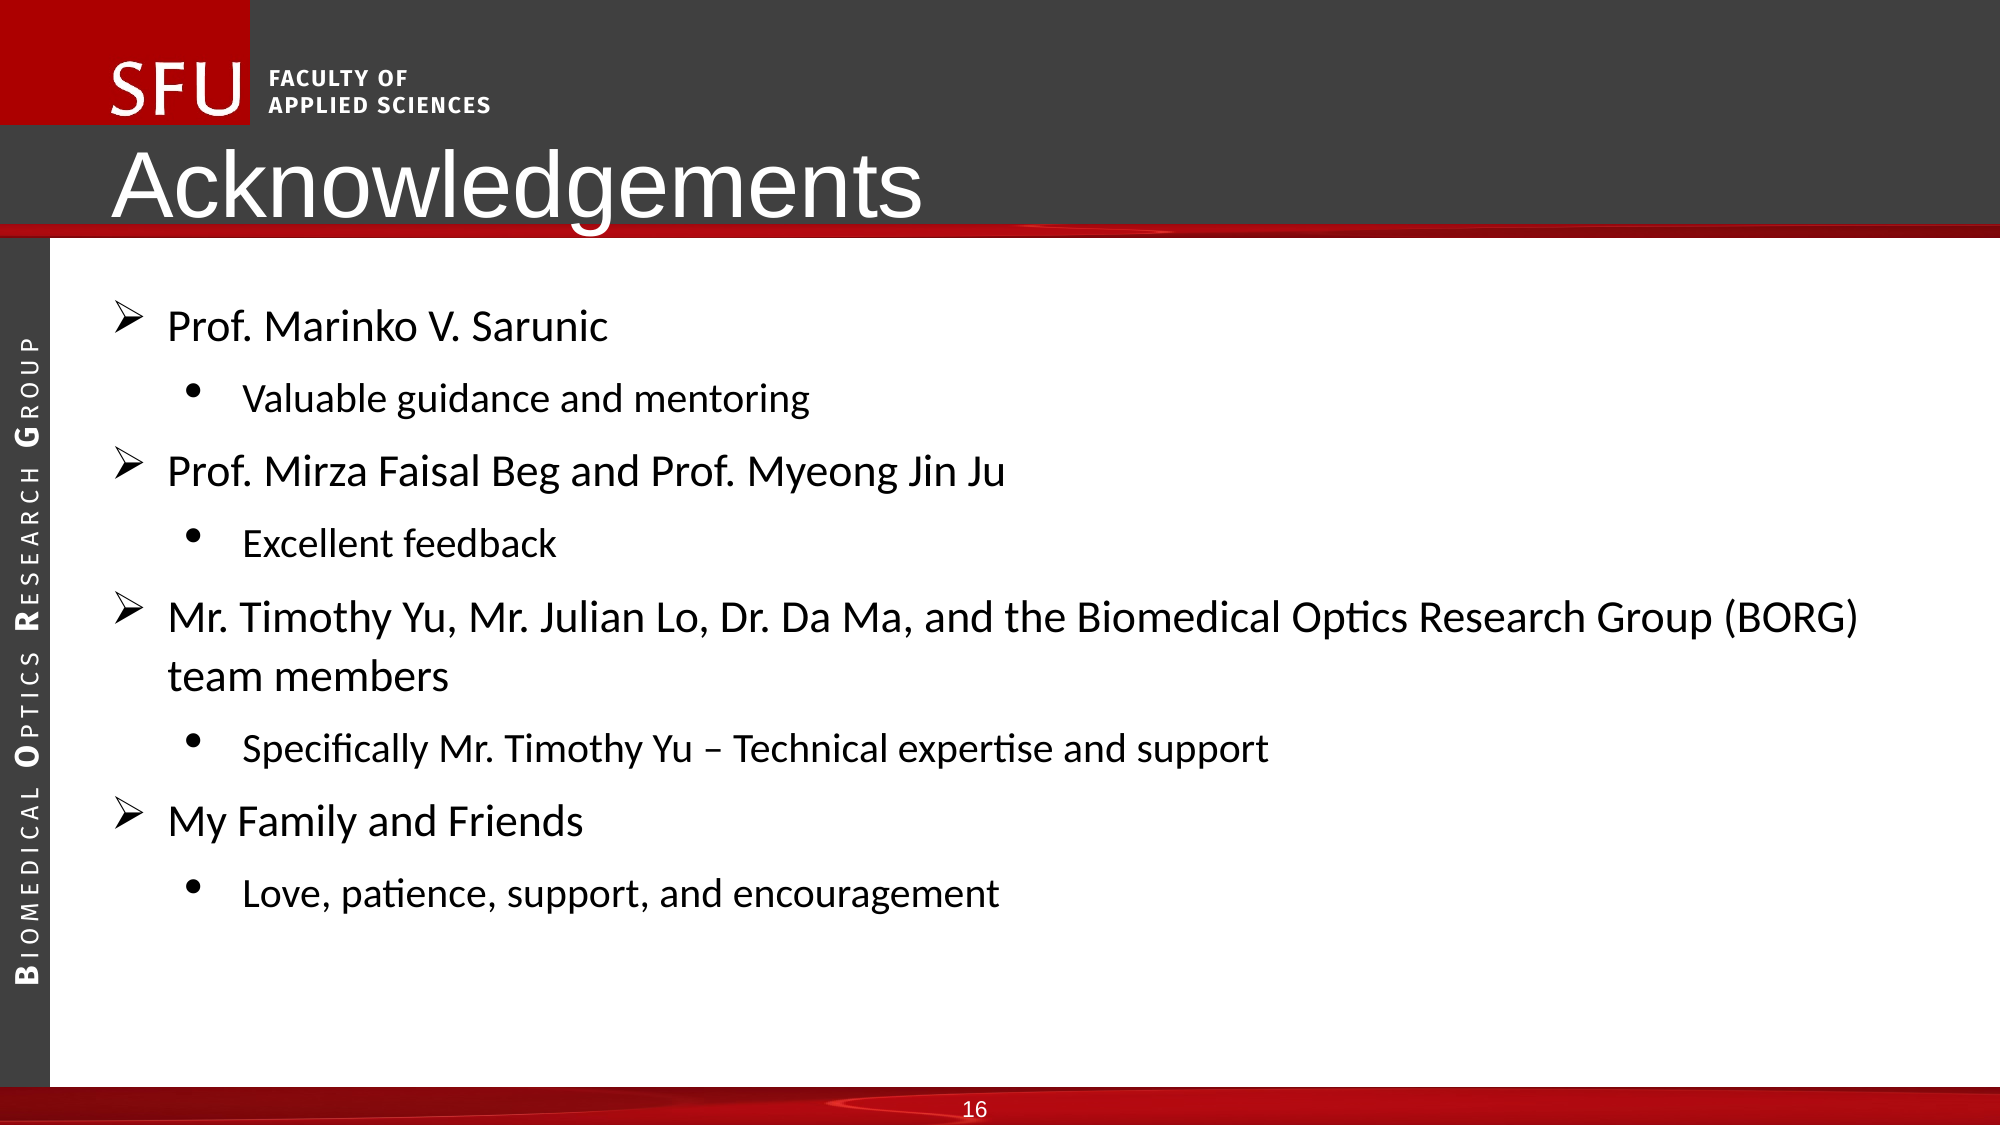

Acknowledgements
Prof. Marinko V. Sarunic
Valuable guidance and mentoring
Prof. Mirza Faisal Beg and Prof. Myeong Jin Ju
Excellent feedback
Mr. Timothy Yu, Mr. Julian Lo, Dr. Da Ma, and the Biomedical Optics Research Group (BORG) team members
Specifically Mr. Timothy Yu – Technical expertise and support
My Family and Friends
Love, patience, support, and encouragement